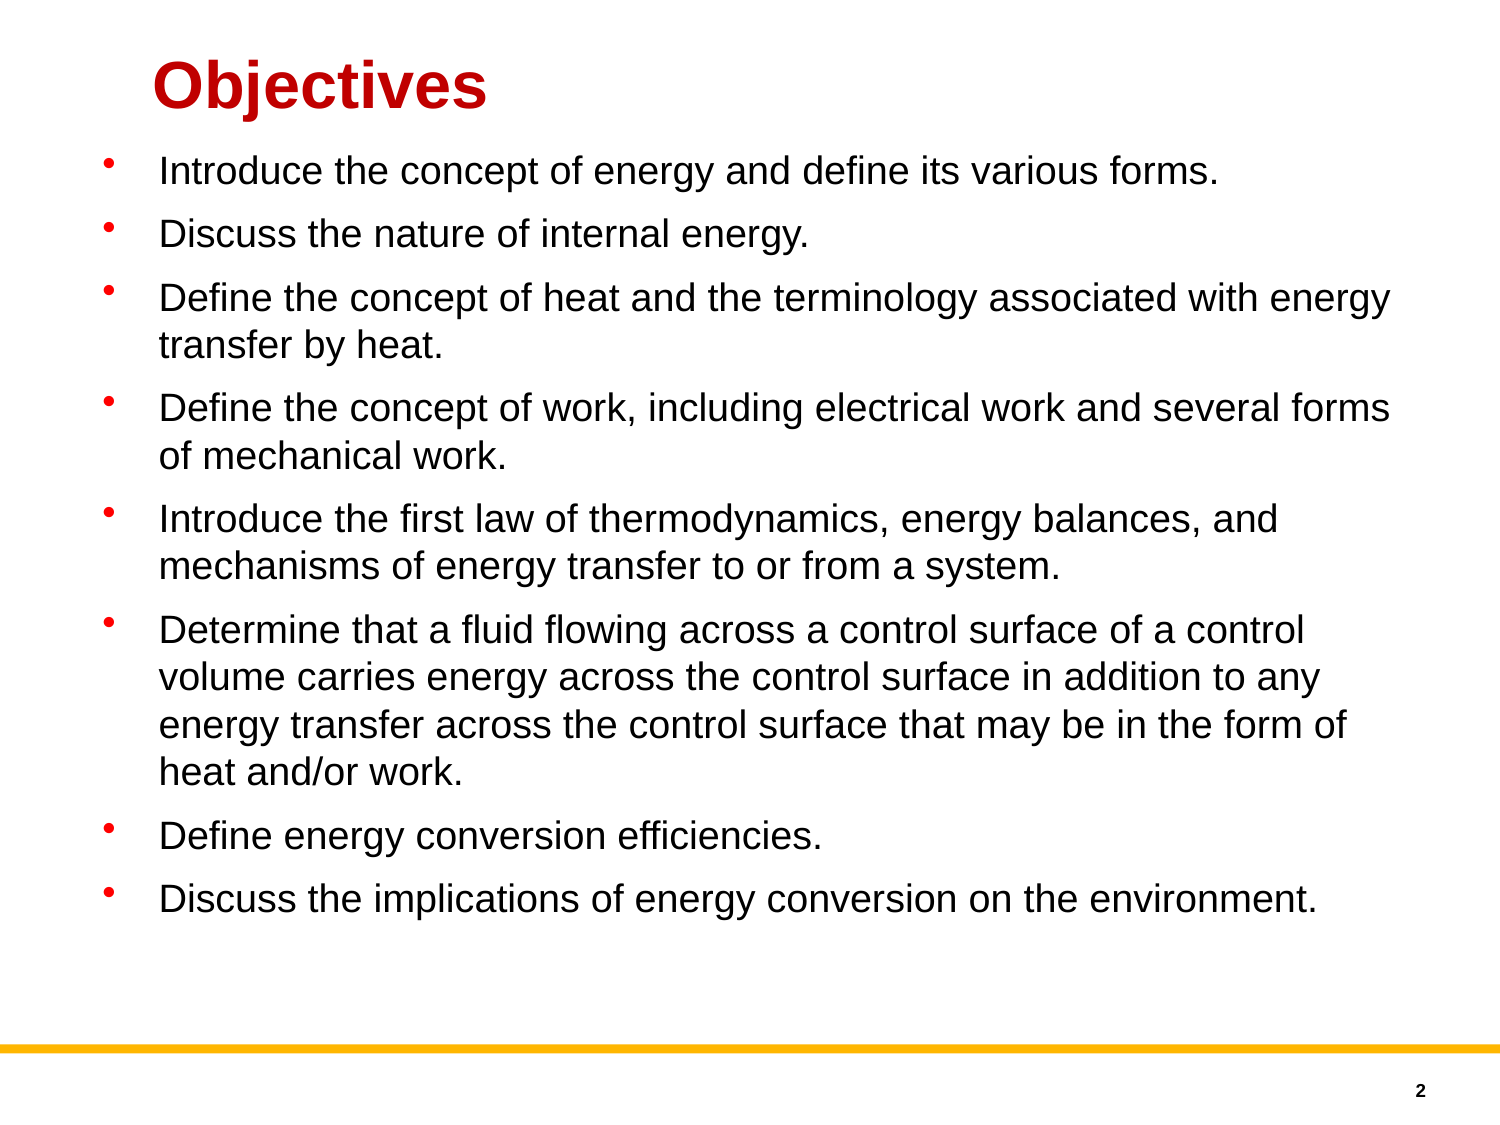

Objectives
Introduce the concept of energy and define its various forms.
Discuss the nature of internal energy.
Define the concept of heat and the terminology associated with energy transfer by heat.
Define the concept of work, including electrical work and several forms of mechanical work.
Introduce the first law of thermodynamics, energy balances, and mechanisms of energy transfer to or from a system.
Determine that a fluid flowing across a control surface of a control volume carries energy across the control surface in addition to any energy transfer across the control surface that may be in the form of heat and/or work.
Define energy conversion efficiencies.
Discuss the implications of energy conversion on the environment.
2